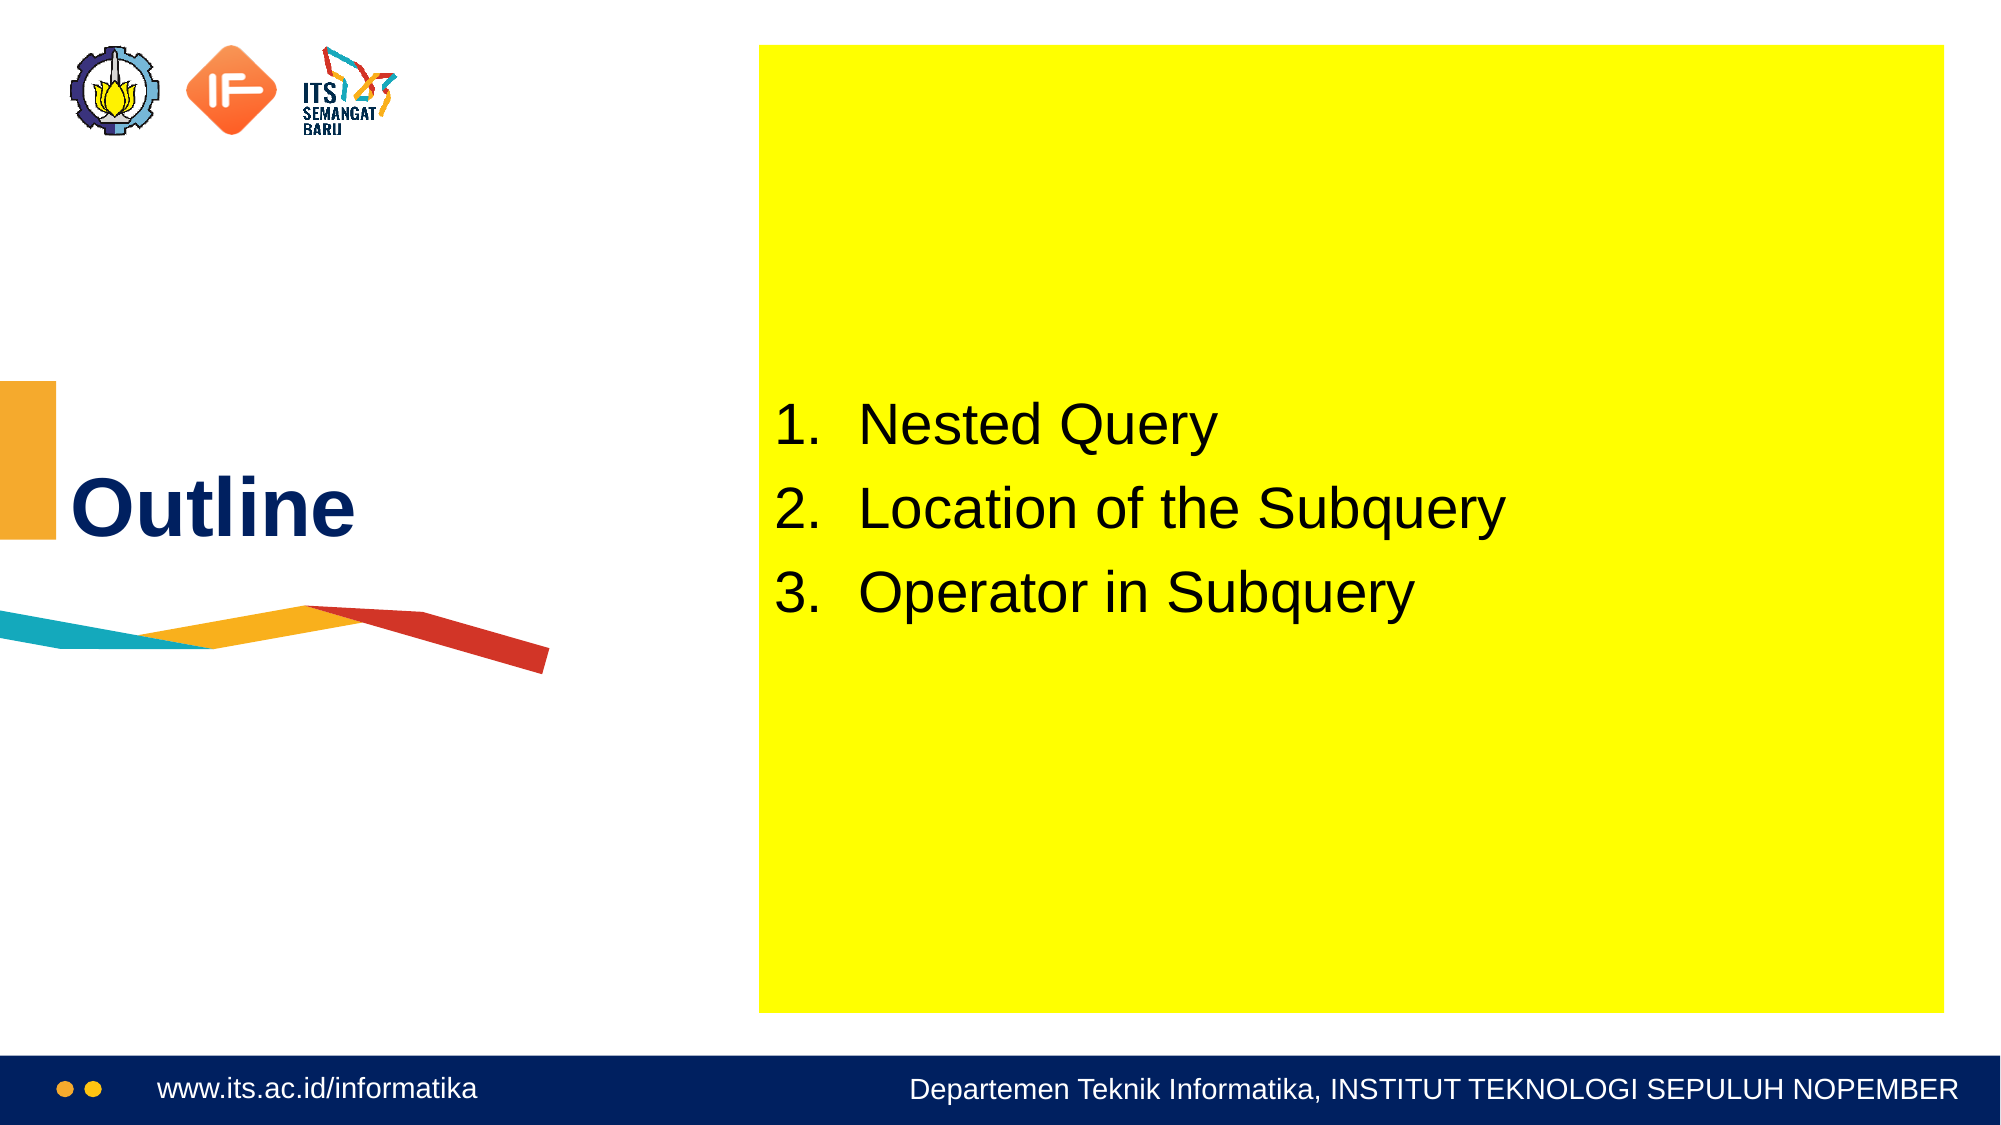

Nested Query
Location of the Subquery
Operator in Subquery
# Outline